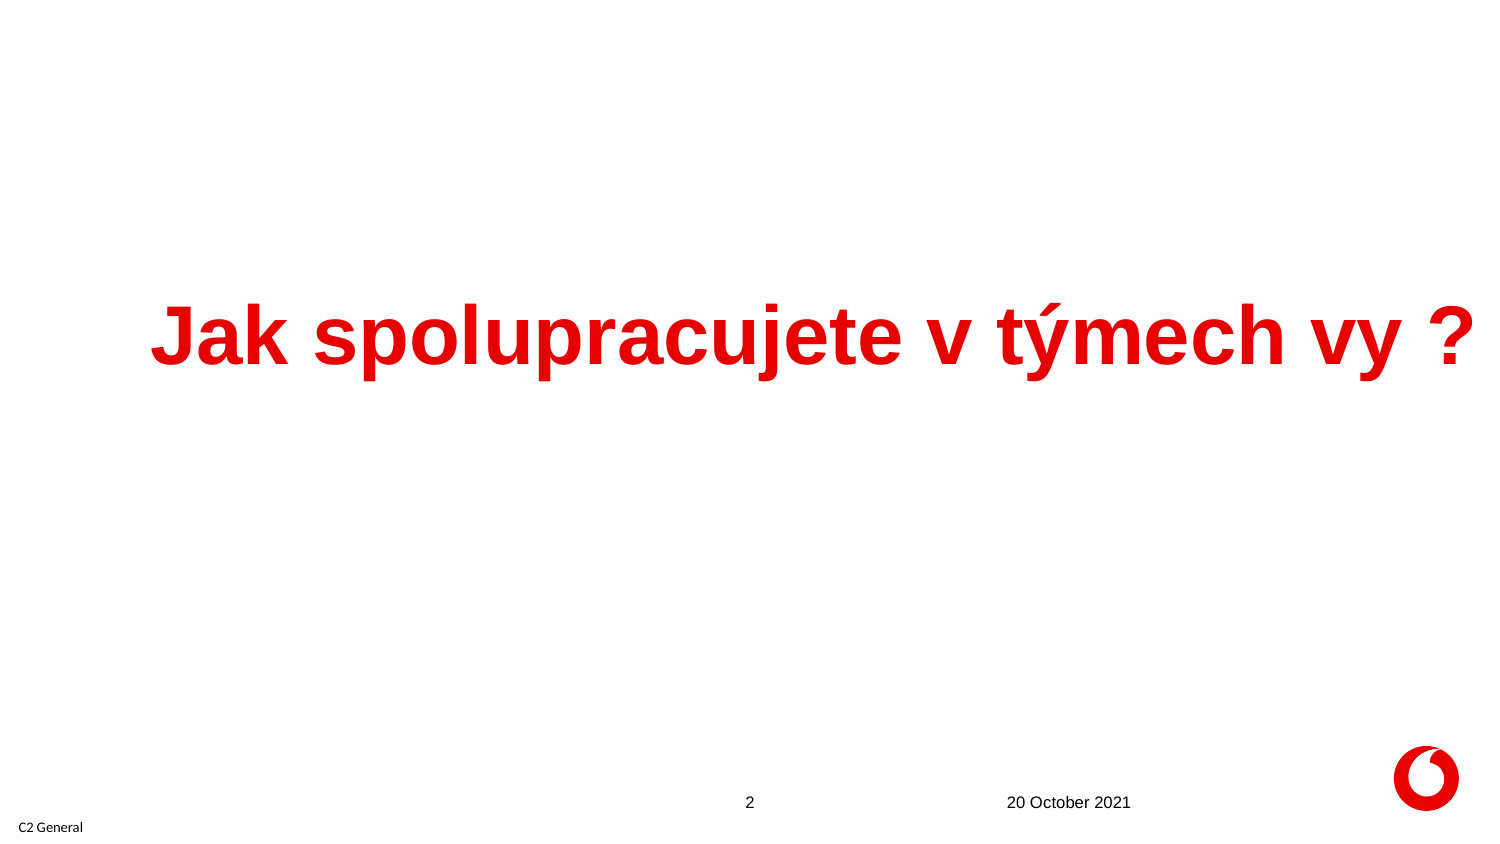

# Jak spolupracujete v týmech vy ?
20 October 2021
2